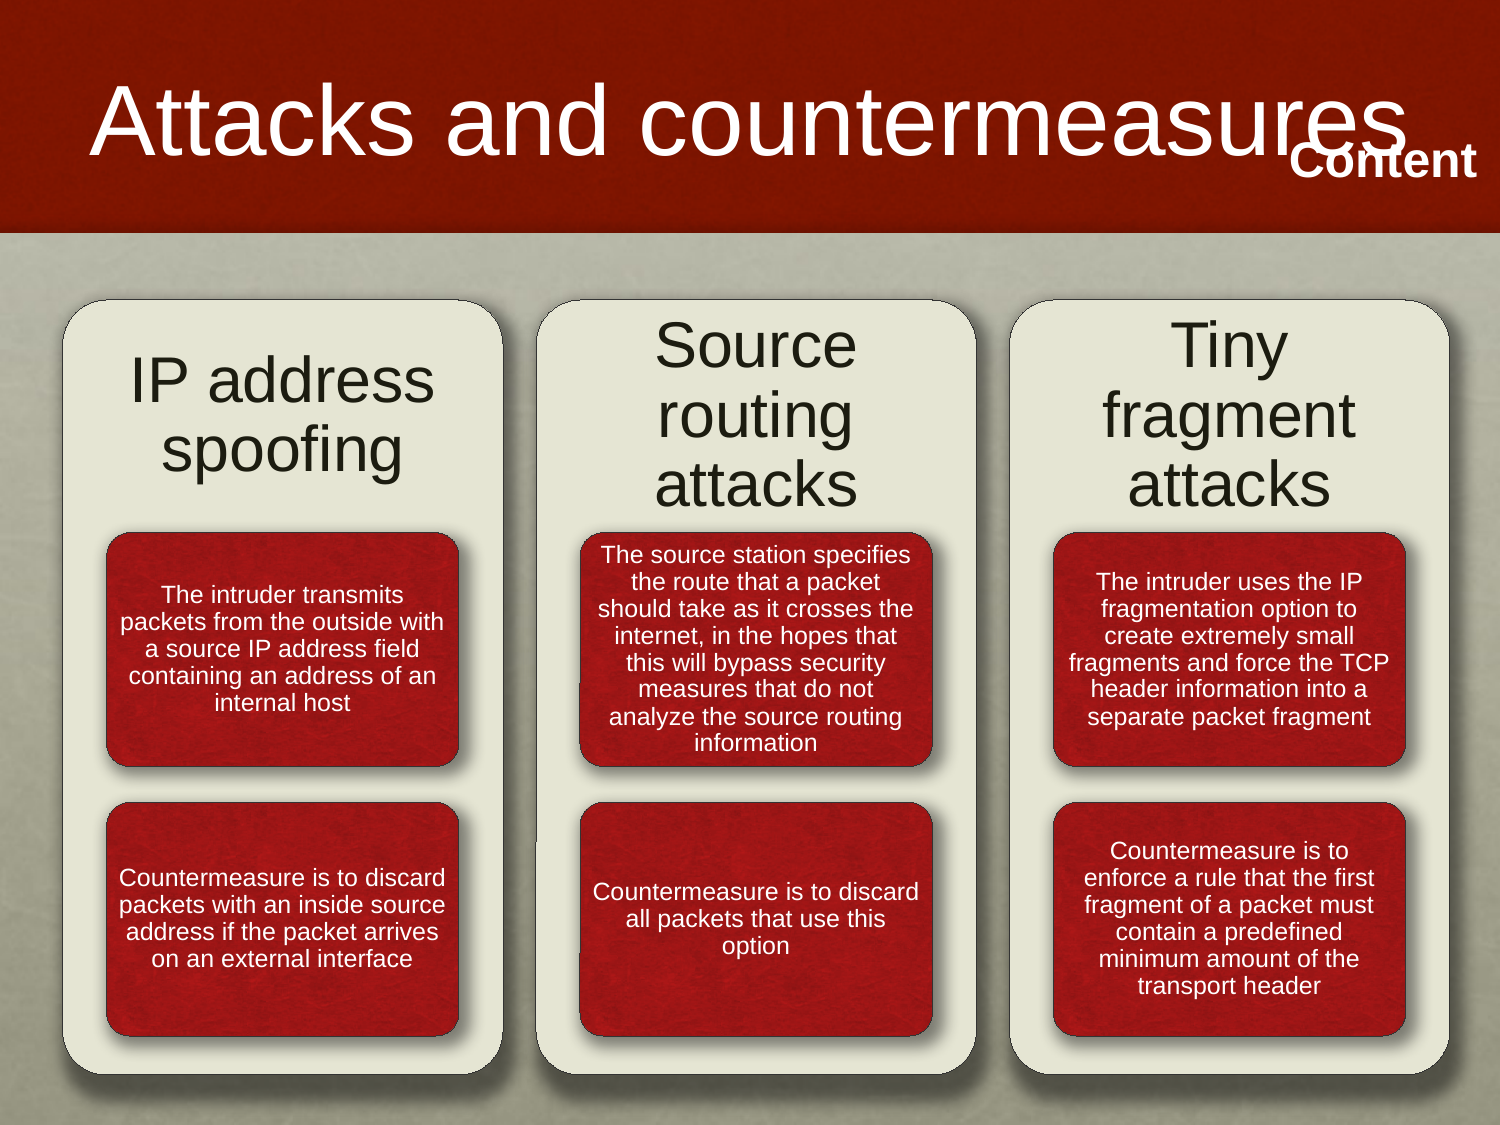

# Attacks and countermeasures
IP address spoofing
The intruder transmits packets from the outside with a source IP address field containing an address of an internal host
Countermeasure is to discard packets with an inside source address if the packet arrives on an external interface
Source routing attacks
The source station specifies the route that a packet should take as it crosses the internet, in the hopes that this will bypass security measures that do not analyze the source routing information
Countermeasure is to discard all packets that use this option
Tiny fragment attacks
The intruder uses the IP fragmentation option to create extremely small fragments and force the TCP header information into a separate packet fragment
Countermeasure is to enforce a rule that the first fragment of a packet must contain a predefined minimum amount of the transport header